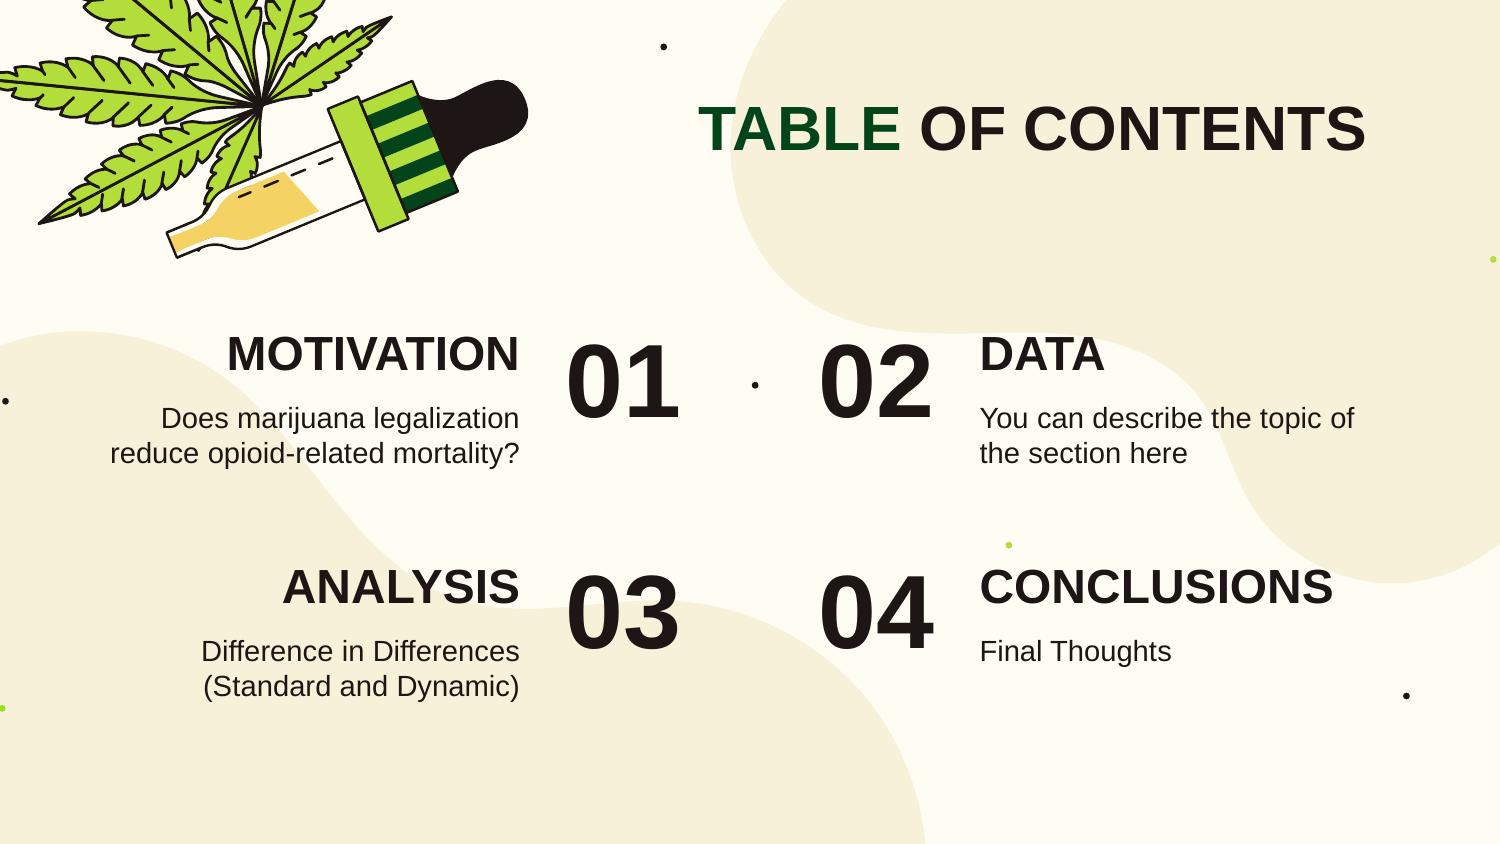

TABLE OF CONTENTS
# MOTIVATION
DATA
01
02
You can describe the topic of the section here
Does marijuana legalization reduce opioid-related mortality?
03
04
ANALYSIS
CONCLUSIONS
Difference in Differences (Standard and Dynamic)
Final Thoughts